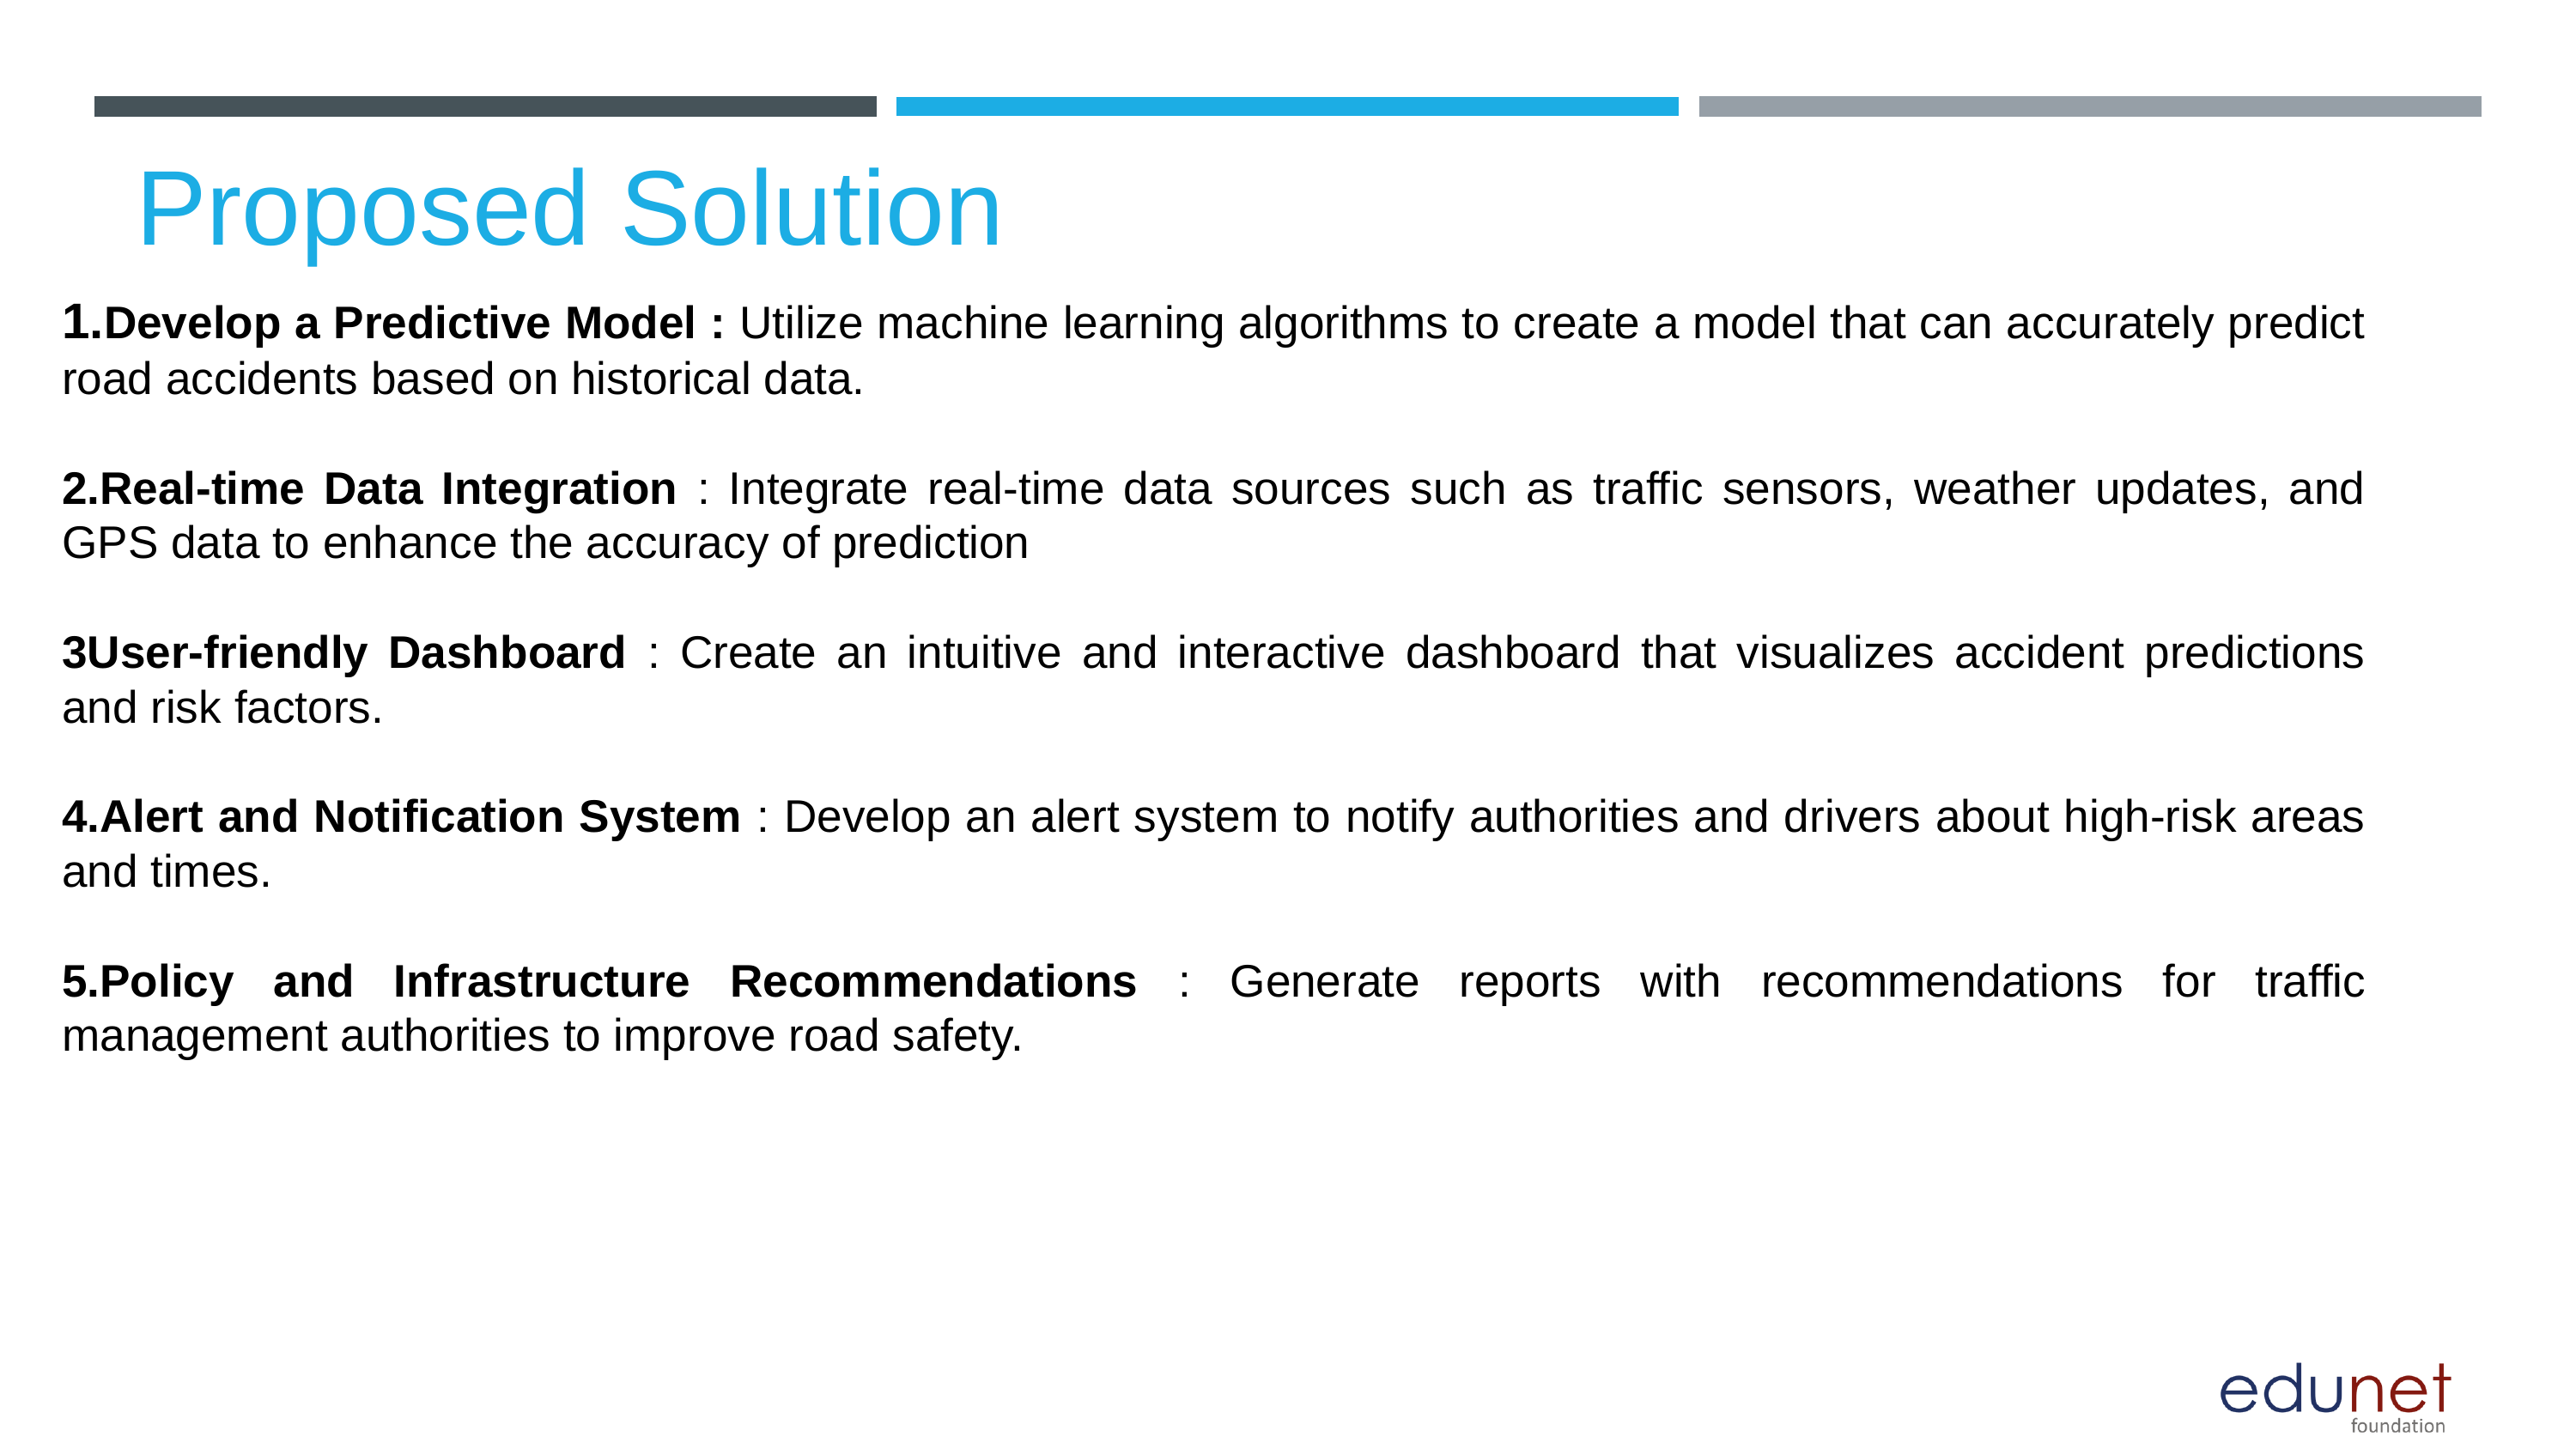

Proposed Solution
1.Develop a Predictive Model : Utilize machine learning algorithms to create a model that can accurately predict road accidents based on historical data.

2.Real-time Data Integration : Integrate real-time data sources such as traffic sensors, weather updates, and GPS data to enhance the accuracy of prediction

3User-friendly Dashboard : Create an intuitive and interactive dashboard that visualizes accident predictions and risk factors.

4.Alert and Notification System : Develop an alert system to notify authorities and drivers about high-risk areas and times.

5.Policy and Infrastructure Recommendations : Generate reports with recommendations for traffic management authorities to improve road safety.